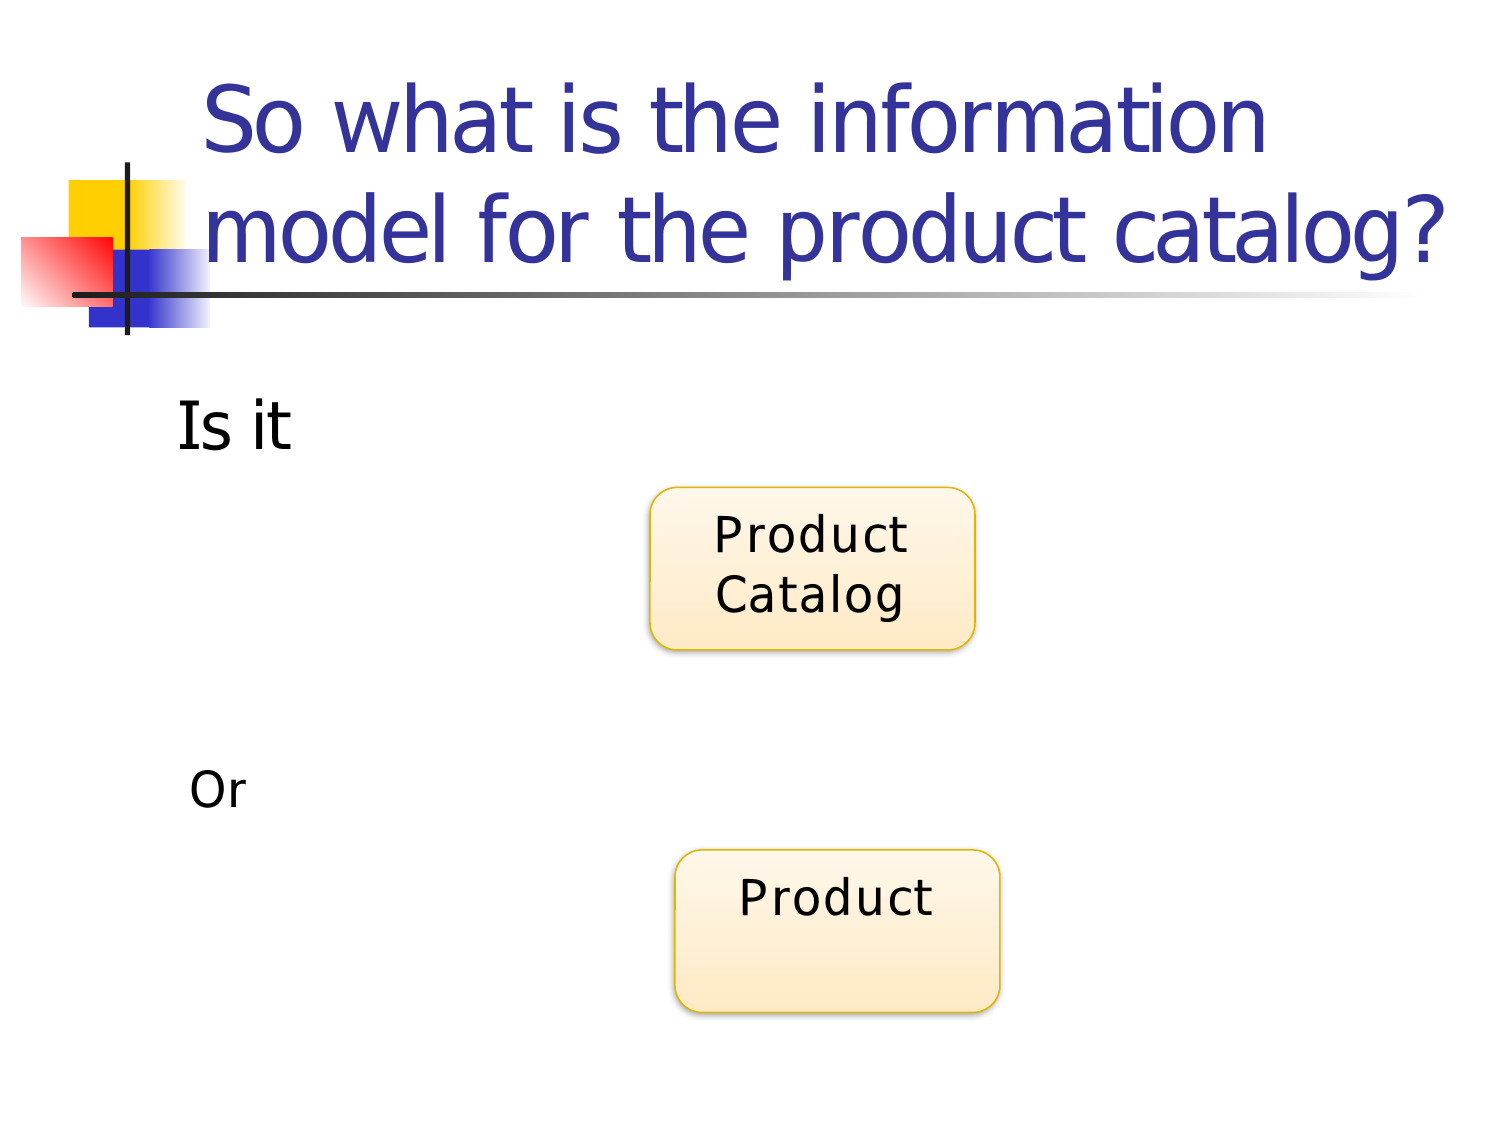

# So what is the information model for the product catalog?
Is it
Product
Catalog

Or
Product